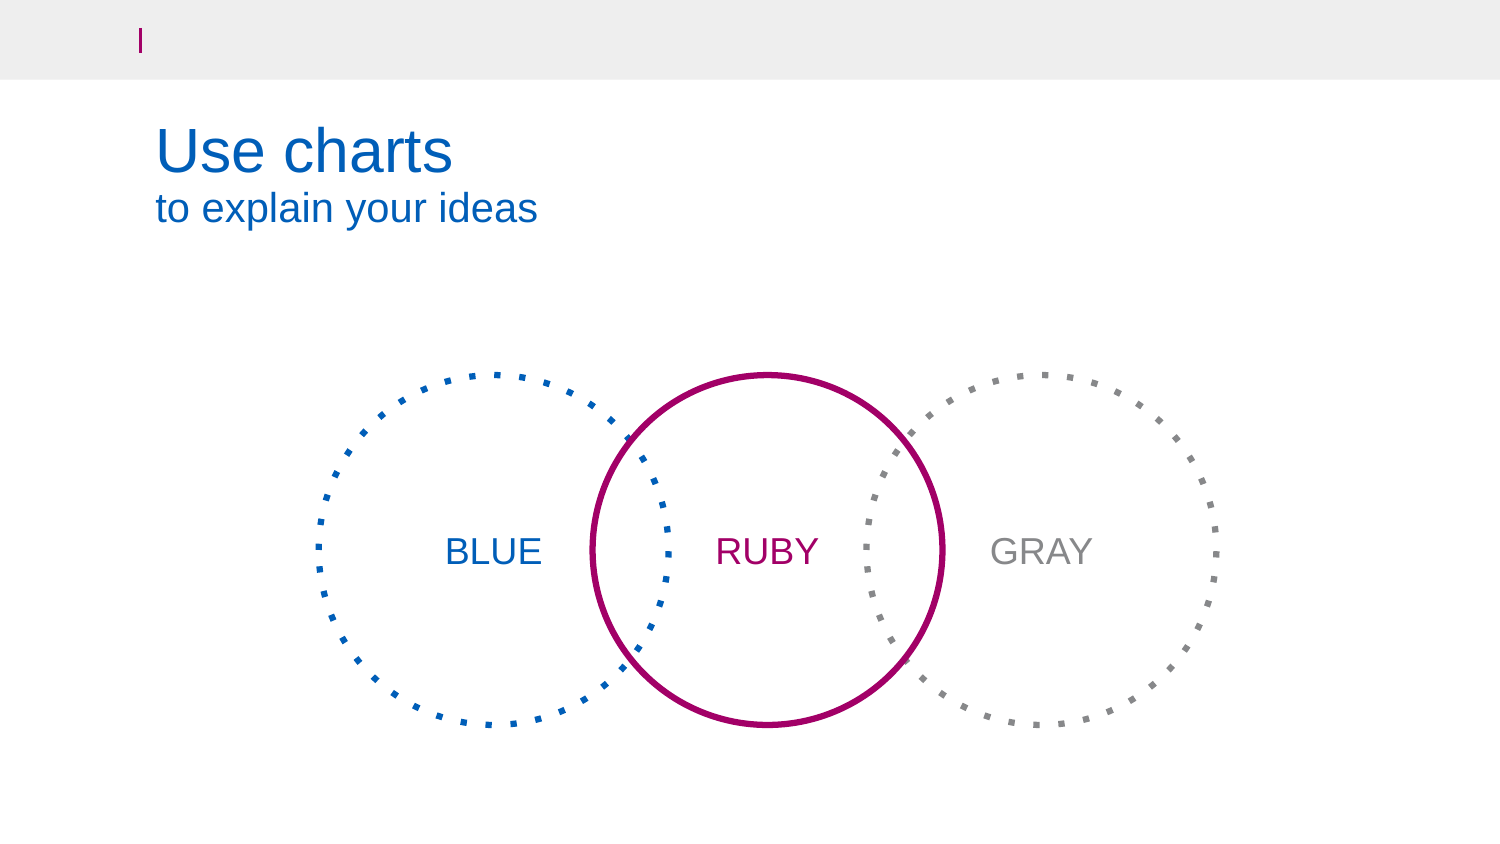

Use charts
to explain your ideas
BLUE
RUBY
GRAY